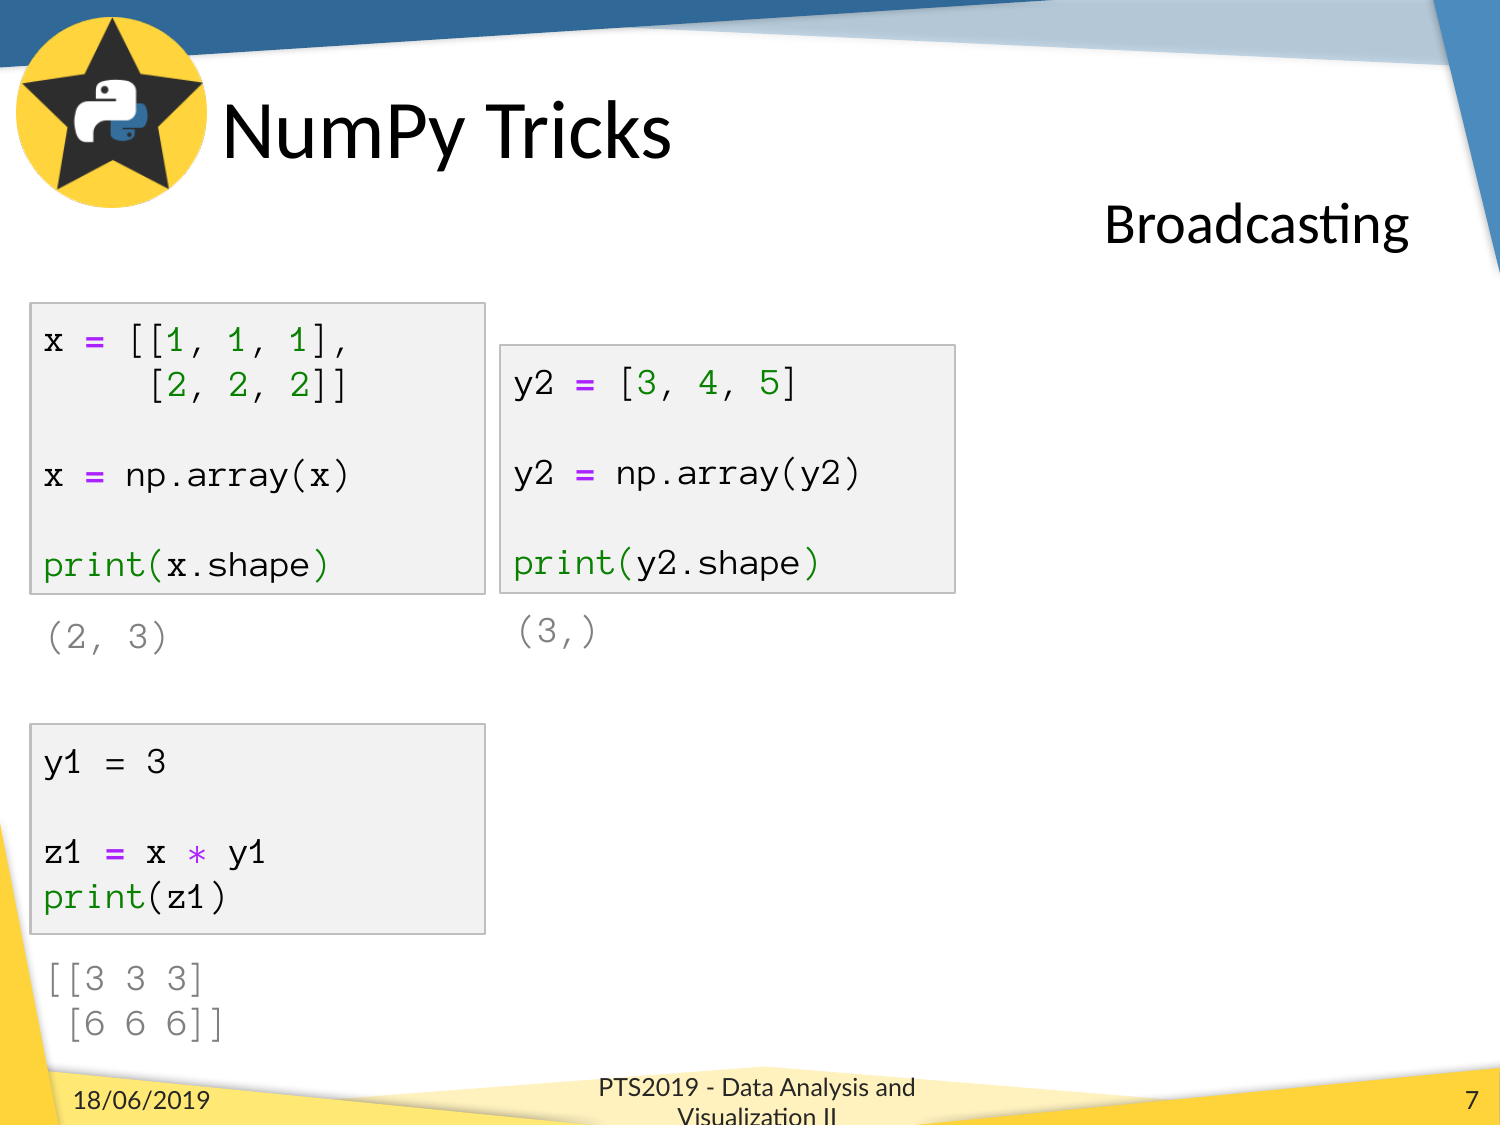

# NumPy Tricks
Broadcasting
x = [[1, 1, 1],
     [2, 2, 2]]

x = np.array(x)

print(x.shape)
y2 = [3, 4, 5]

y2 = np.array(y2)

print(y2.shape)
(3,)
(2, 3)
y1 = 3

z1 = x * y1
print(z1)
[[3 3 3]
 [6 6 6]]
PTS2019 - Data Analysis and Visualization II
18/06/2019
7